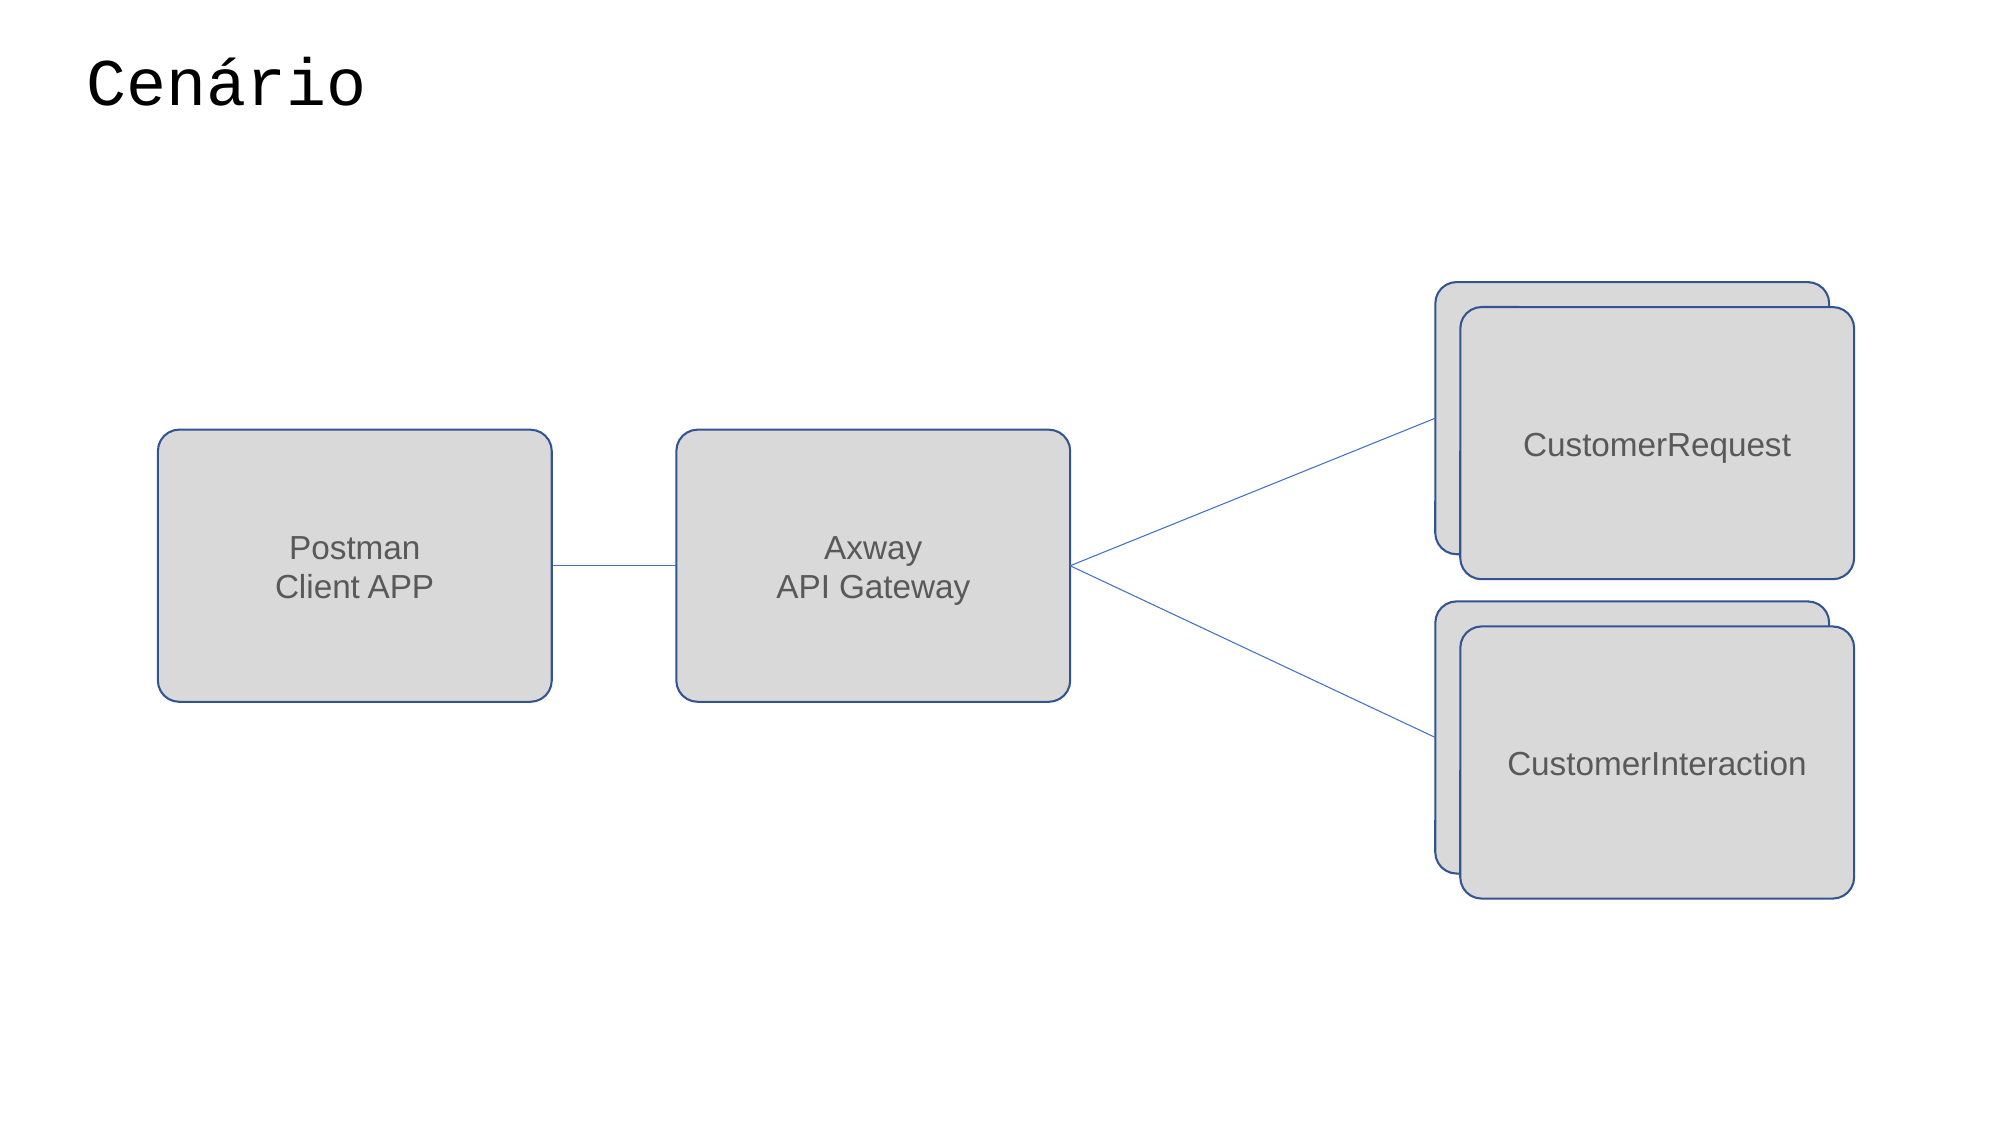

Cenário
CustomerRequest
CustomerRequest
Postman
Client APP
Axway
API Gateway
CustomerInteraction
CustomerInteraction